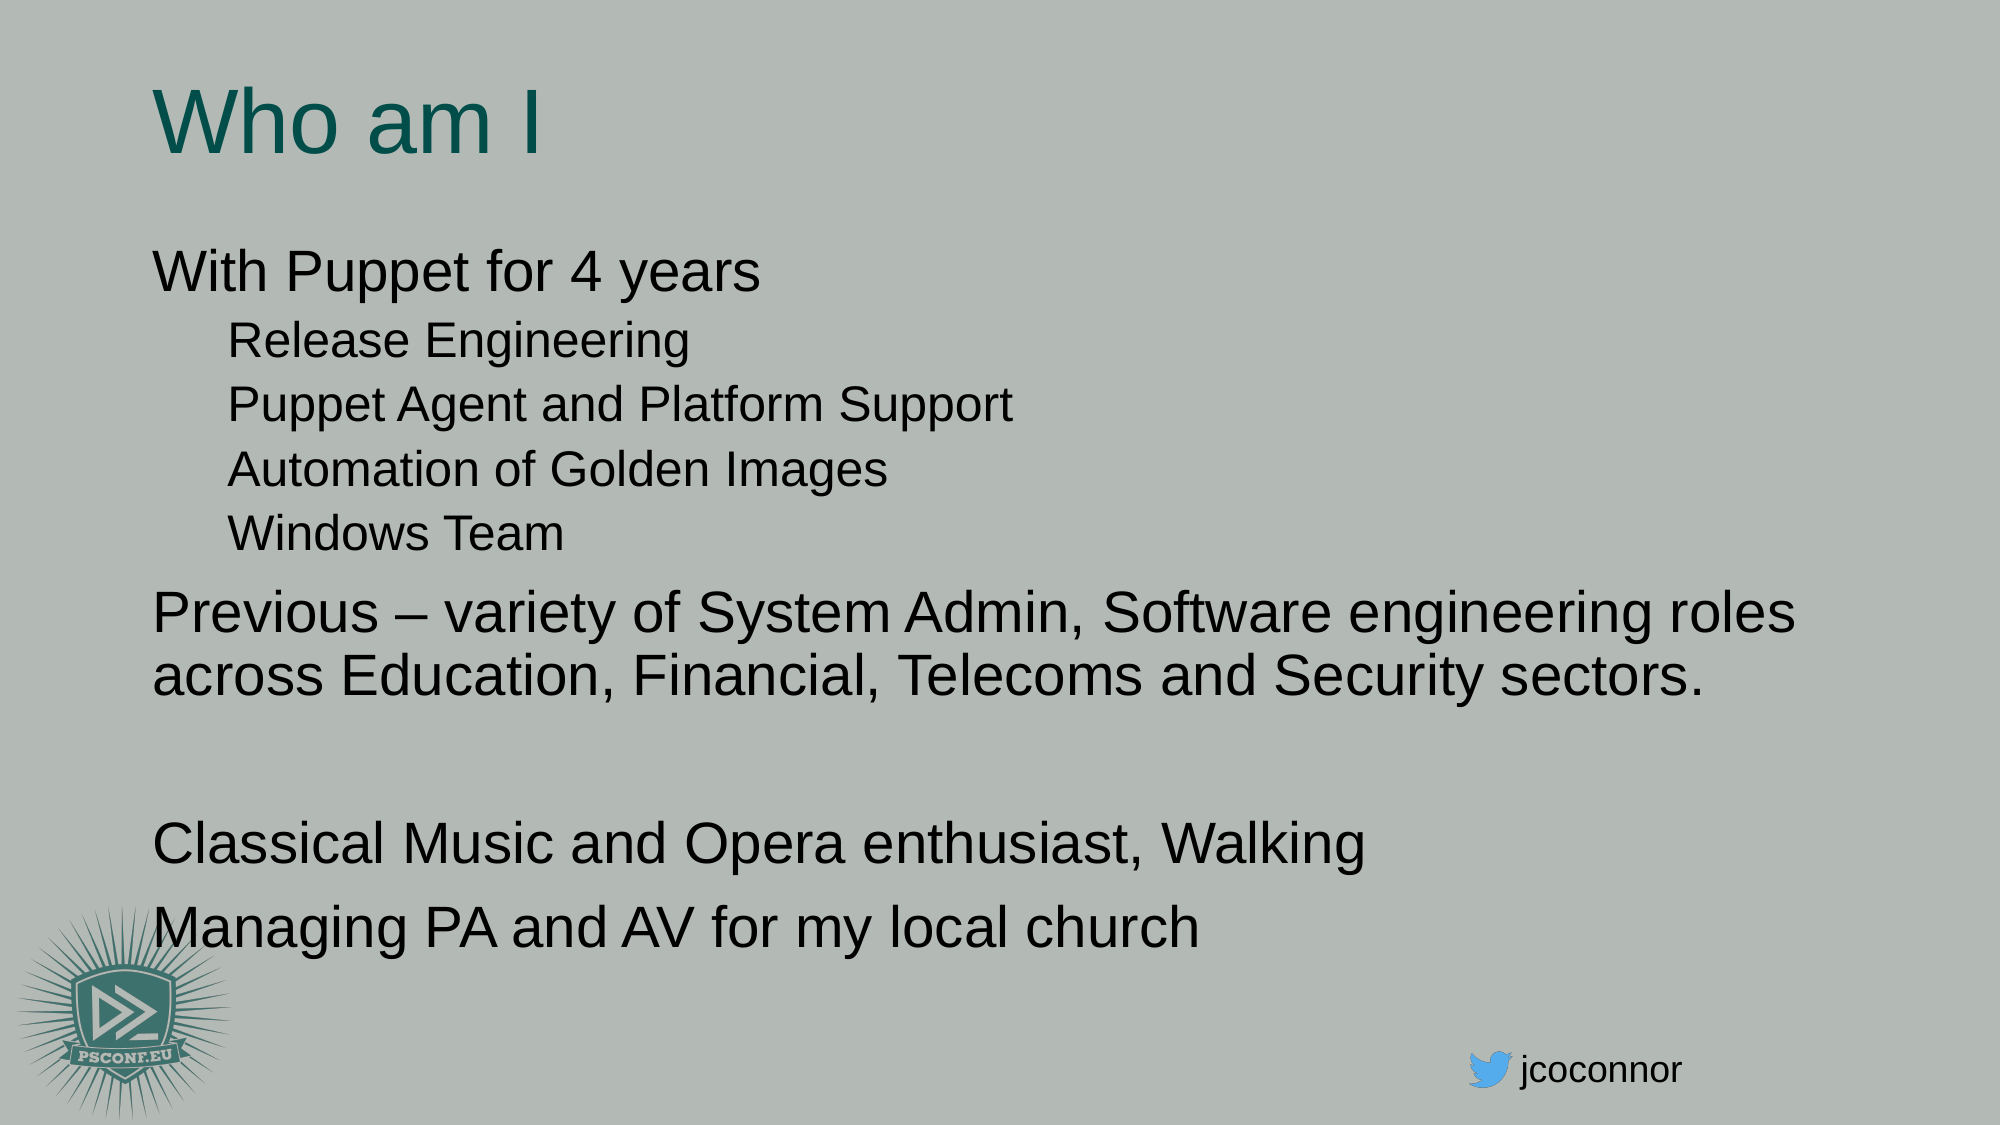

# Who am I
With Puppet for 4 years
Release Engineering
Puppet Agent and Platform Support
Automation of Golden Images
Windows Team
Previous – variety of System Admin, Software engineering roles across Education, Financial, Telecoms and Security sectors.

Classical Music and Opera enthusiast, Walking
Managing PA and AV for my local church

jcoconnor